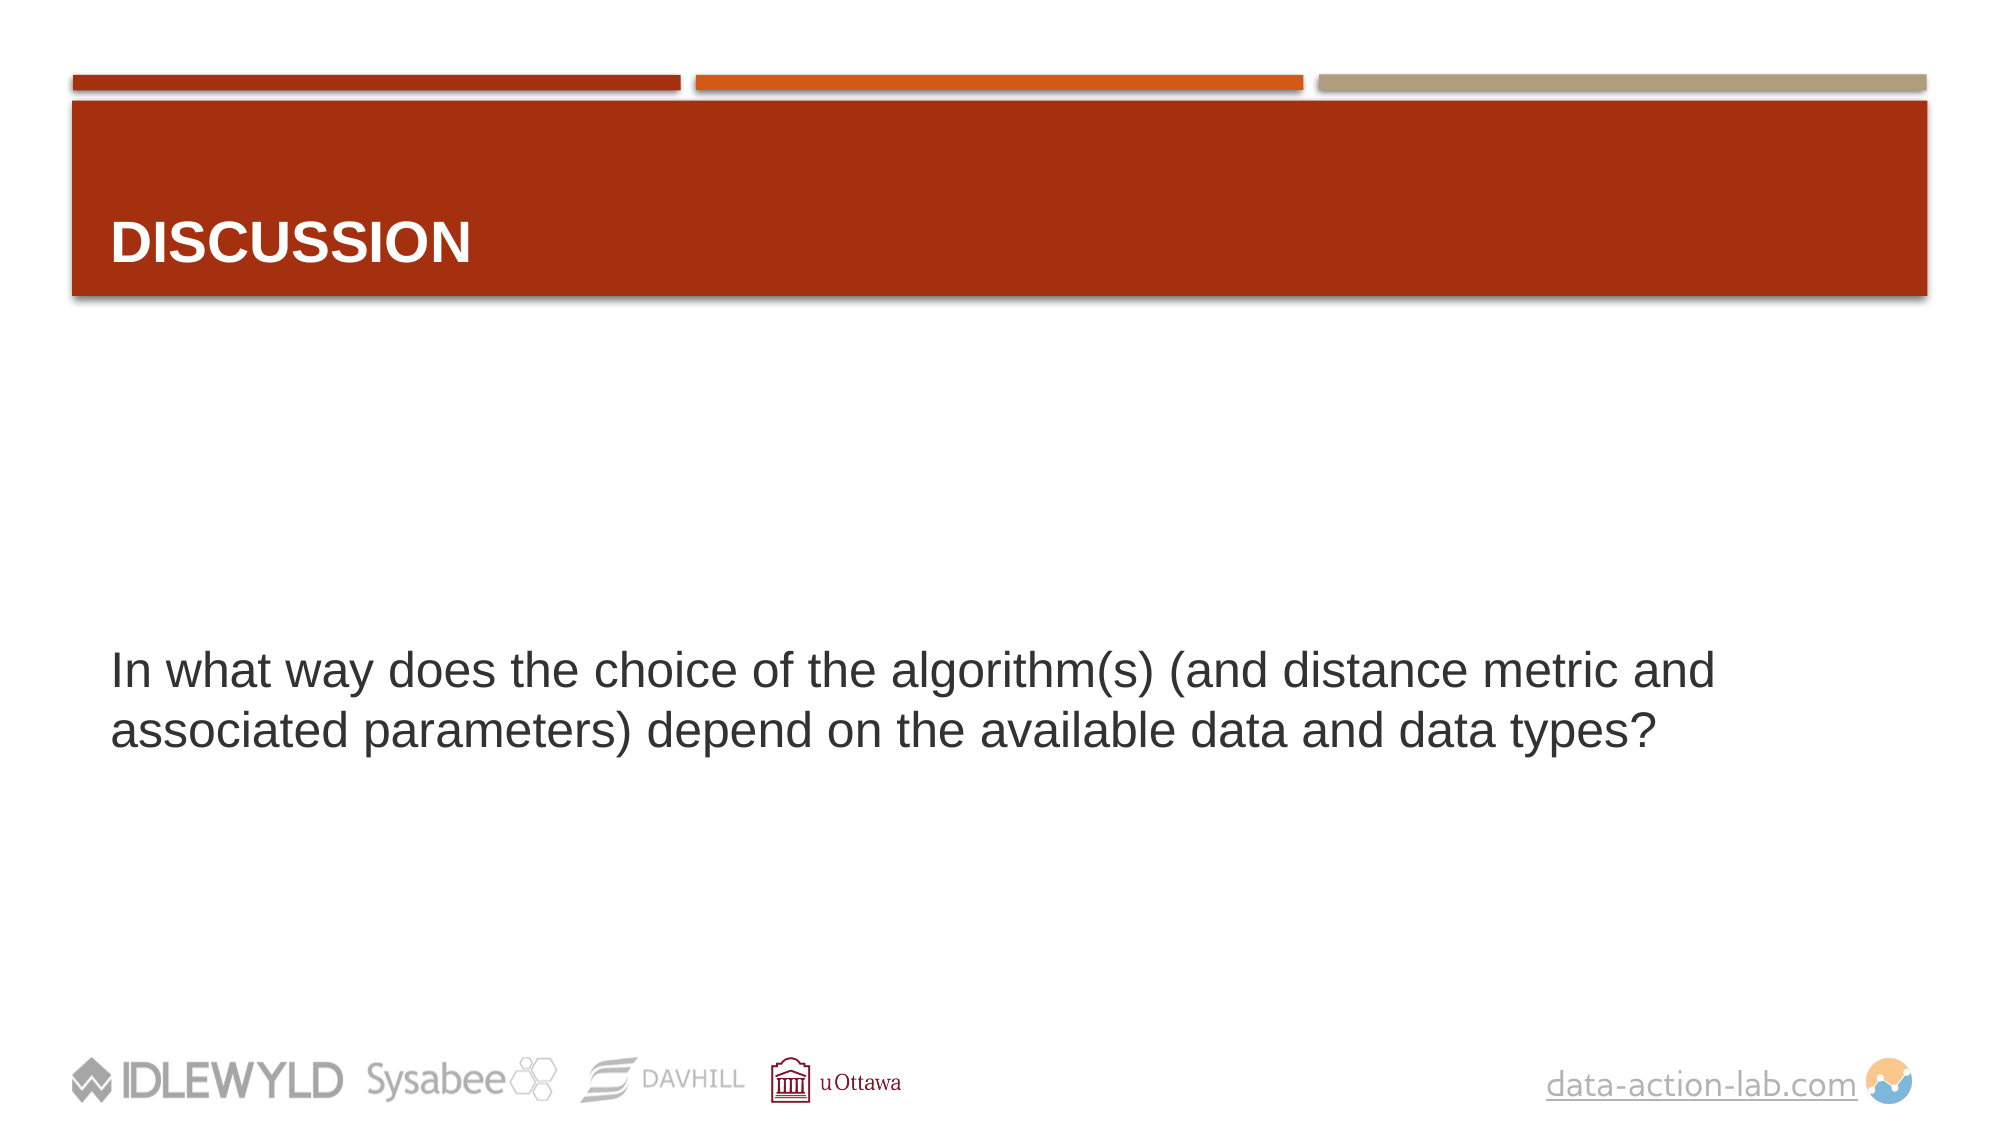

# DISCUSSION
In what way does the choice of the algorithm(s) (and distance metric and associated parameters) depend on the available data and data types?